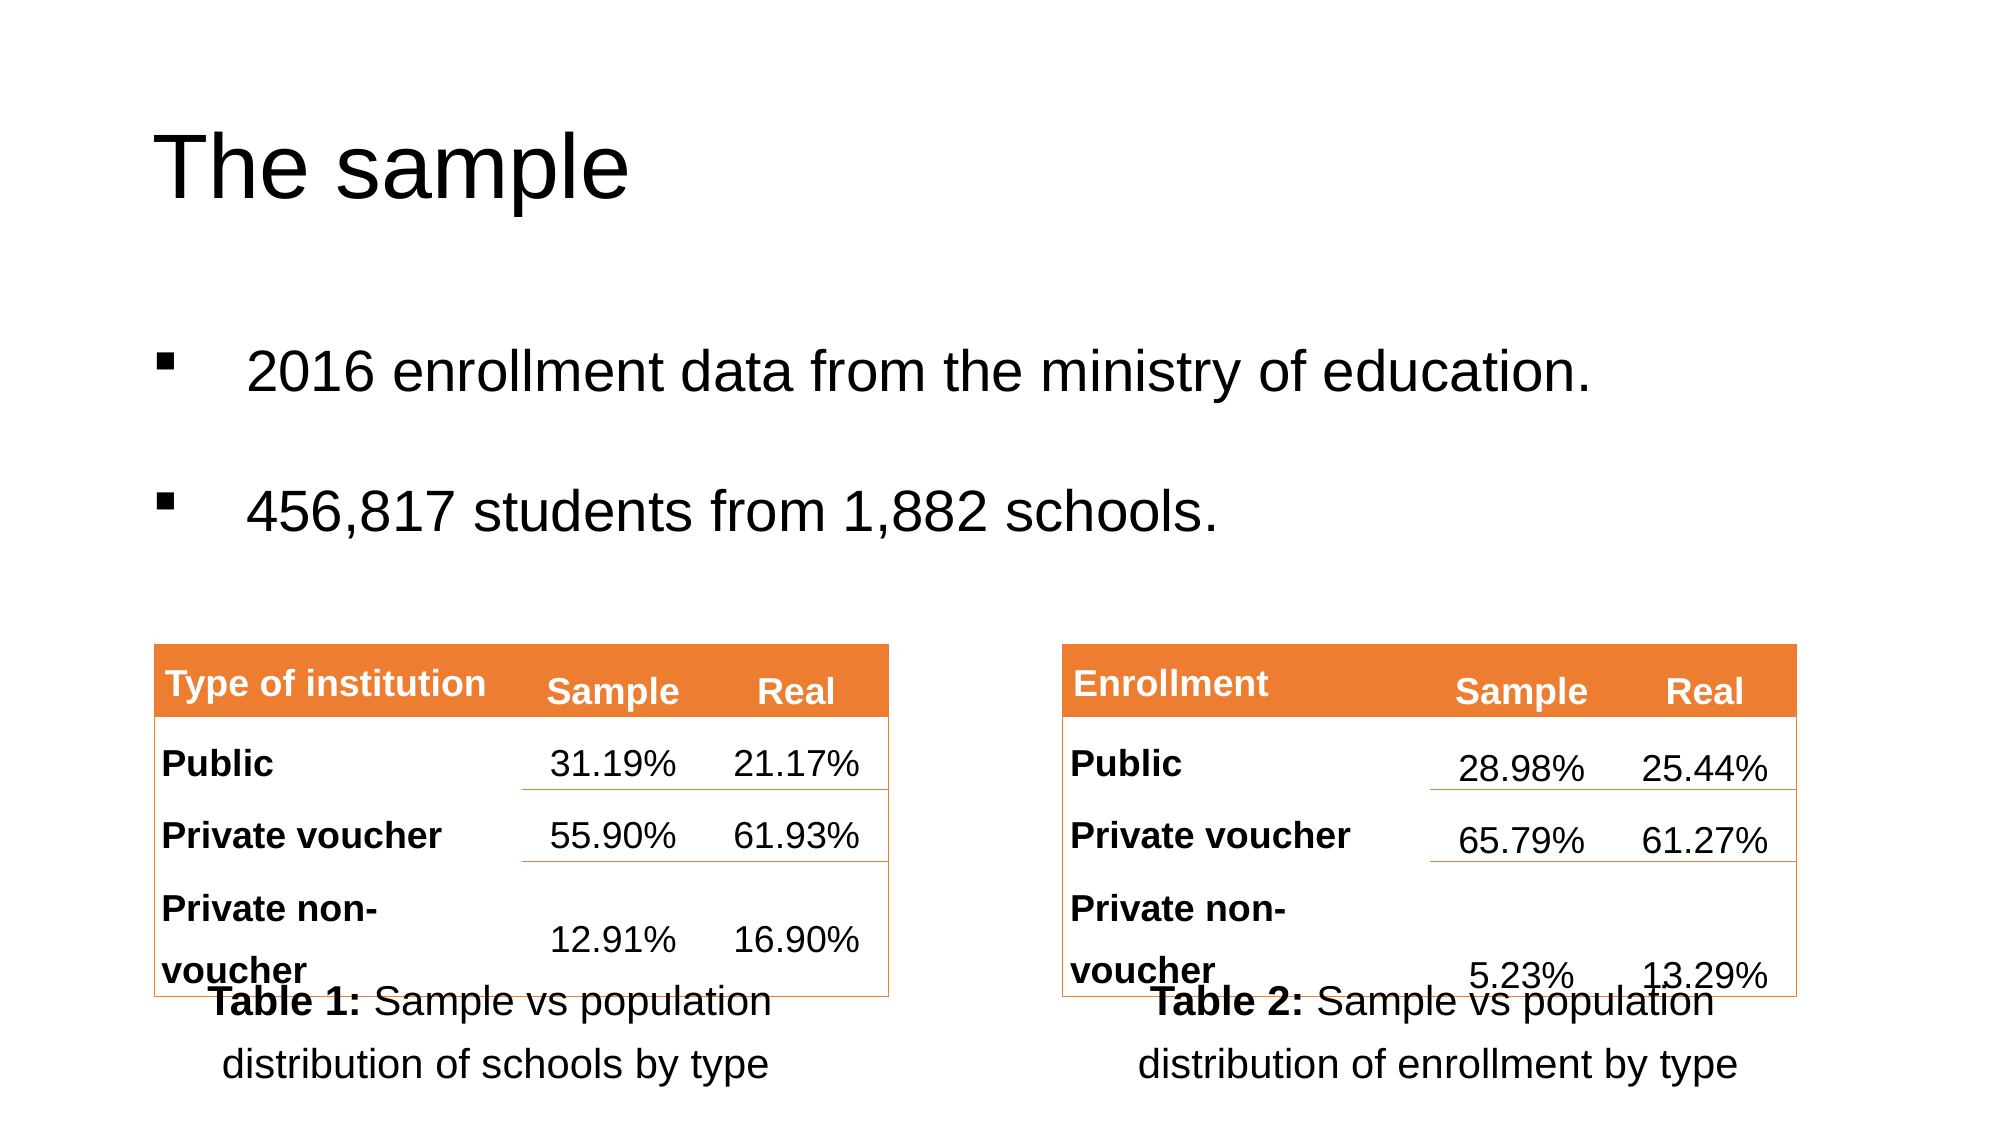

# The sample
2016 enrollment data from the ministry of education.

456,817 students from 1,882 schools.
| Type of institution | Sample | Real |
| --- | --- | --- |
| Public | 31.19% | 21.17% |
| Private voucher | 55.90% | 61.93% |
| Private non-voucher | 12.91% | 16.90% |
| Enrollment | Sample | Real |
| --- | --- | --- |
| Public | 28.98% | 25.44% |
| Private voucher | 65.79% | 61.27% |
| Private non-voucher | 5.23% | 13.29% |
Table 1: Sample vs population
distribution of schools by type
Table 2: Sample vs population
distribution of enrollment by type